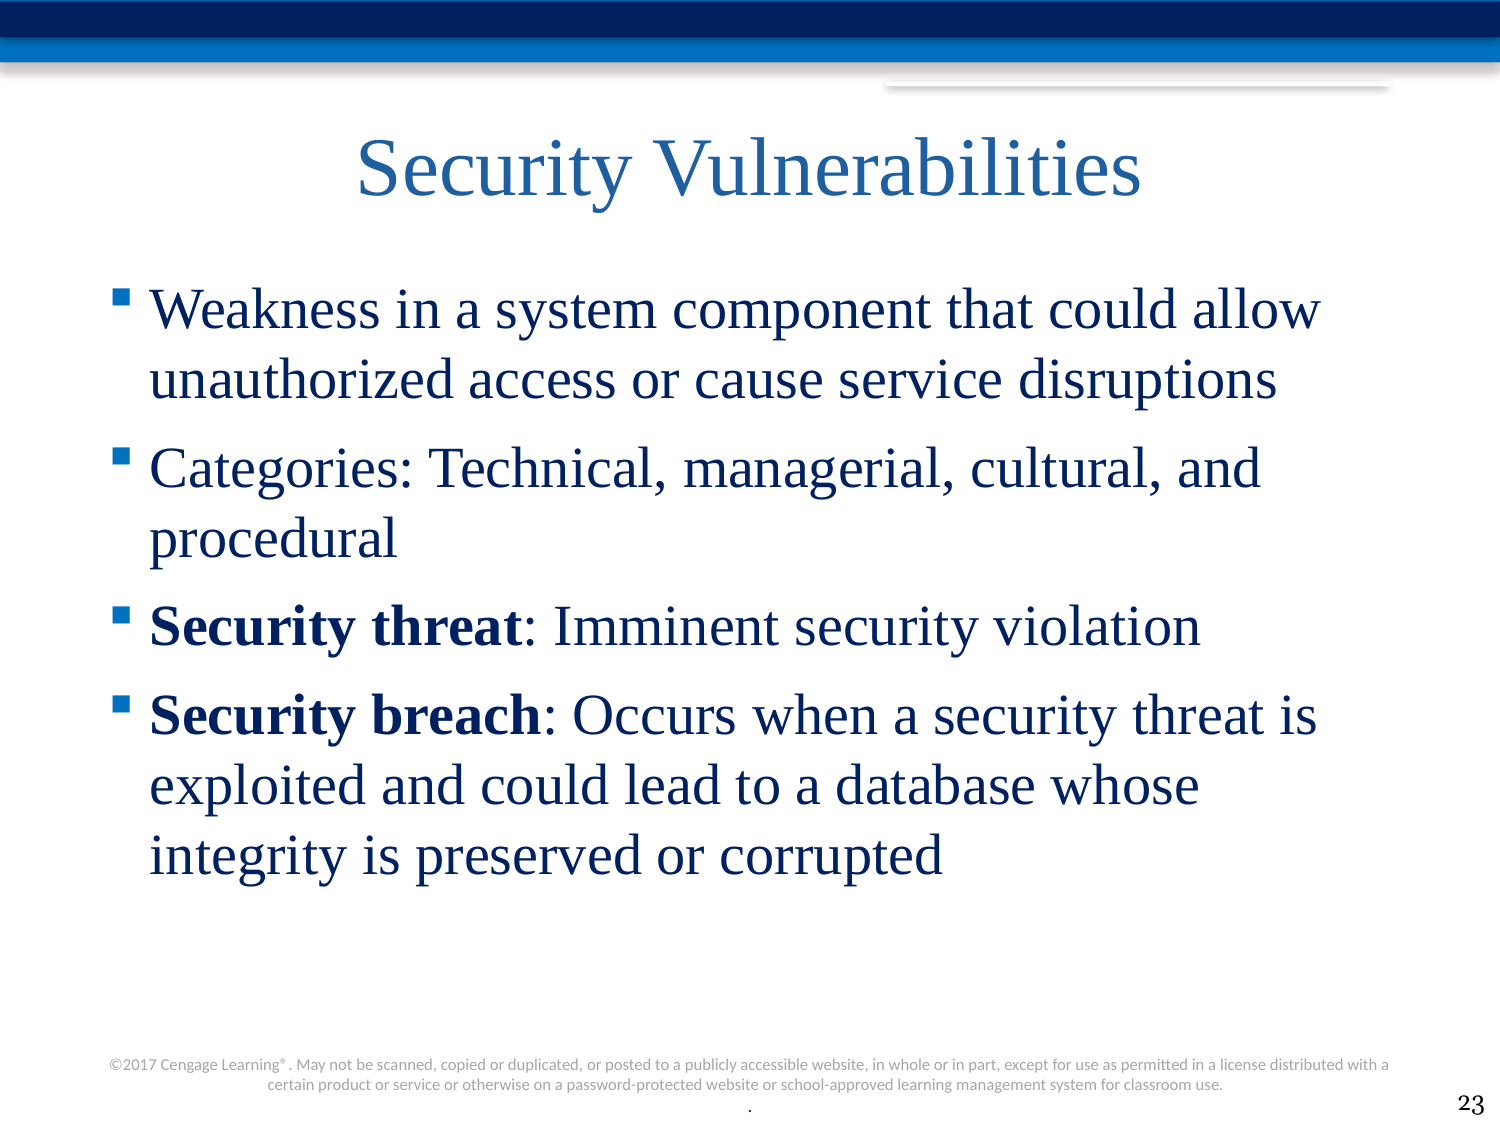

# Security Vulnerabilities
Weakness in a system component that could allow unauthorized access or cause service disruptions
Categories: Technical, managerial, cultural, and procedural
Security threat: Imminent security violation
Security breach: Occurs when a security threat is exploited and could lead to a database whose integrity is preserved or corrupted
23